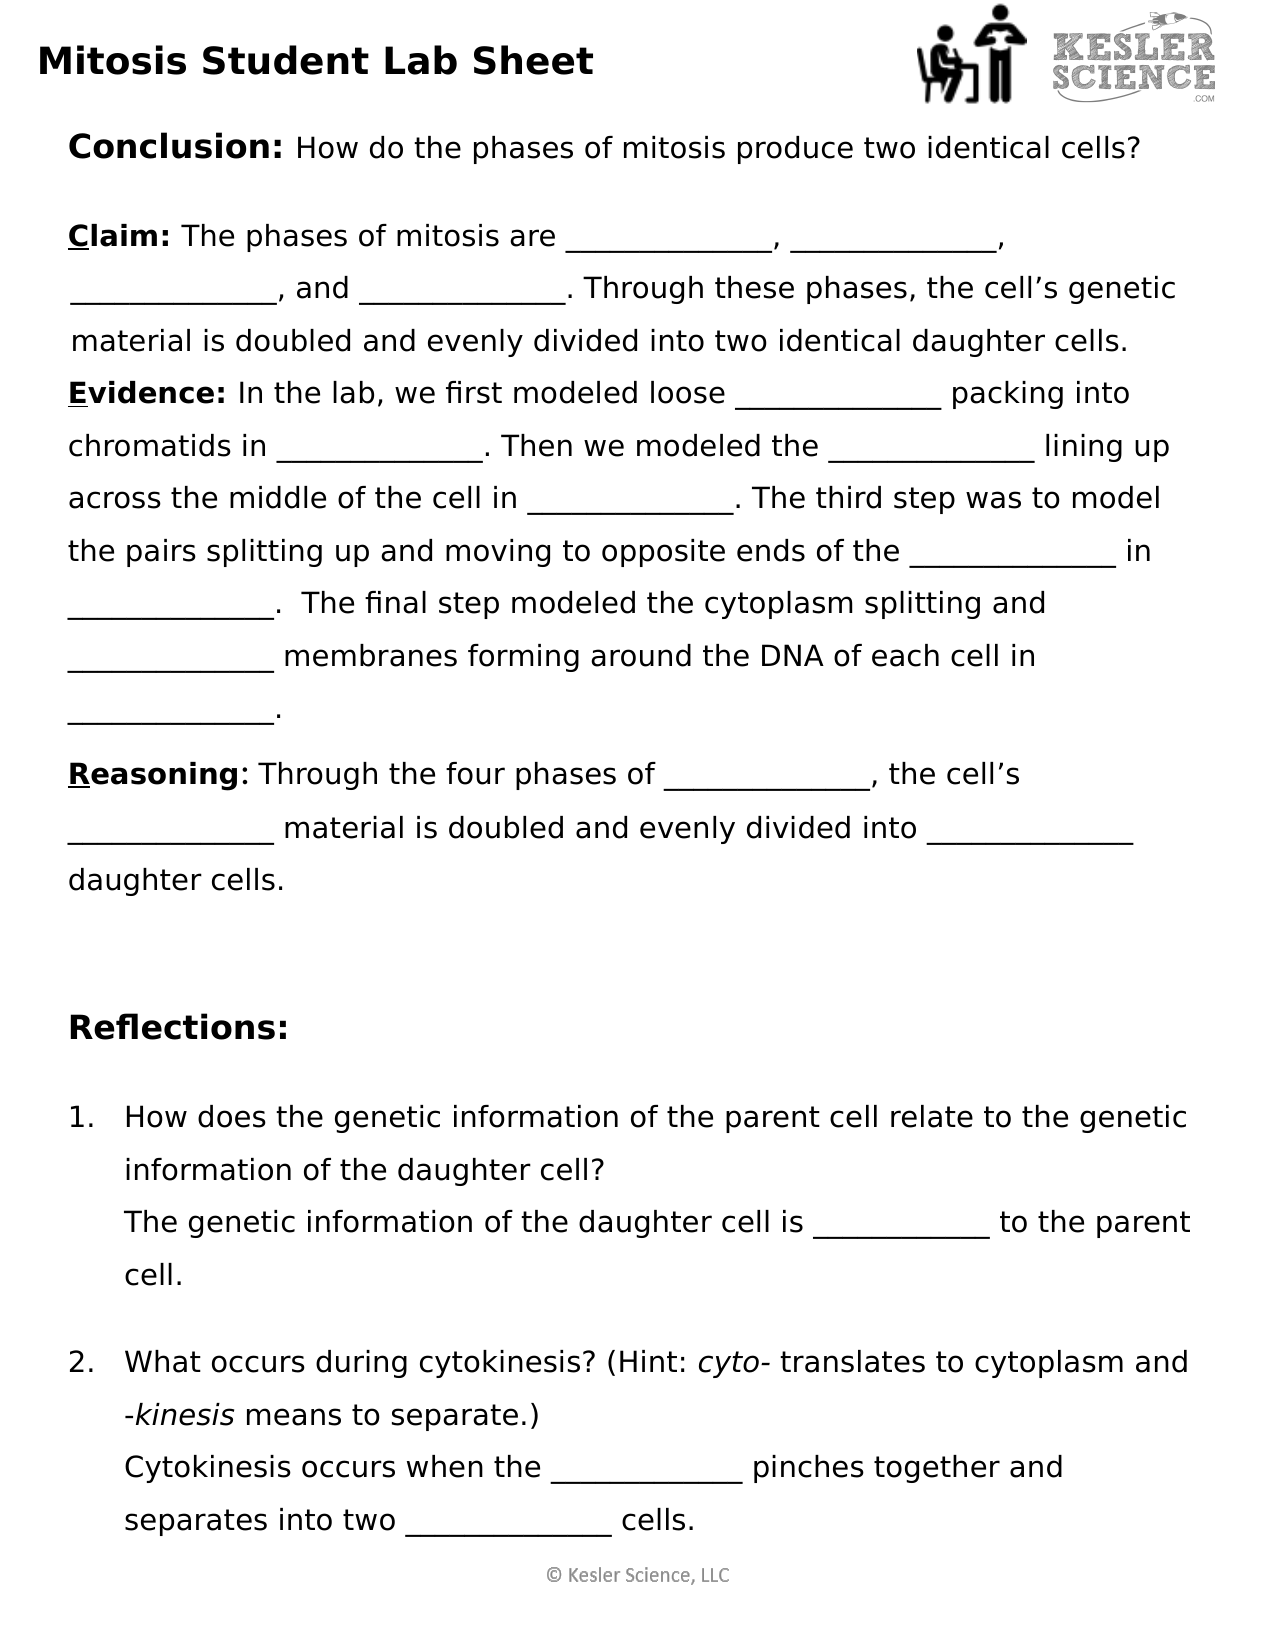

Mitosis Student Lab Sheet
Conclusion: How do the phases of mitosis produce two identical cells?

Claim: The phases of mitosis are ______________, ______________, ______________, and ______________. Through these phases, the cell’s genetic material is doubled and evenly divided into two identical daughter cells.
Evidence: In the lab, we first modeled loose ______________ packing into chromatids in ______________. Then we modeled the ______________ lining up across the middle of the cell in ______________. The third step was to model the pairs splitting up and moving to opposite ends of the ______________ in ______________.  The final step modeled the cytoplasm splitting and ______________ membranes forming around the DNA of each cell in ______________.
Reasoning: Through the four phases of ______________, the cell’s ______________ material is doubled and evenly divided into ______________ daughter cells.

Reflections:

How does the genetic information of the parent cell relate to the genetic information of the daughter cell?
The genetic information of the daughter cell is ____________ to the parent cell.

What occurs during cytokinesis? (Hint: cyto- translates to cytoplasm and -kinesis means to separate.)
Cytokinesis occurs when the _____________ pinches together and separates into two ______________ cells.